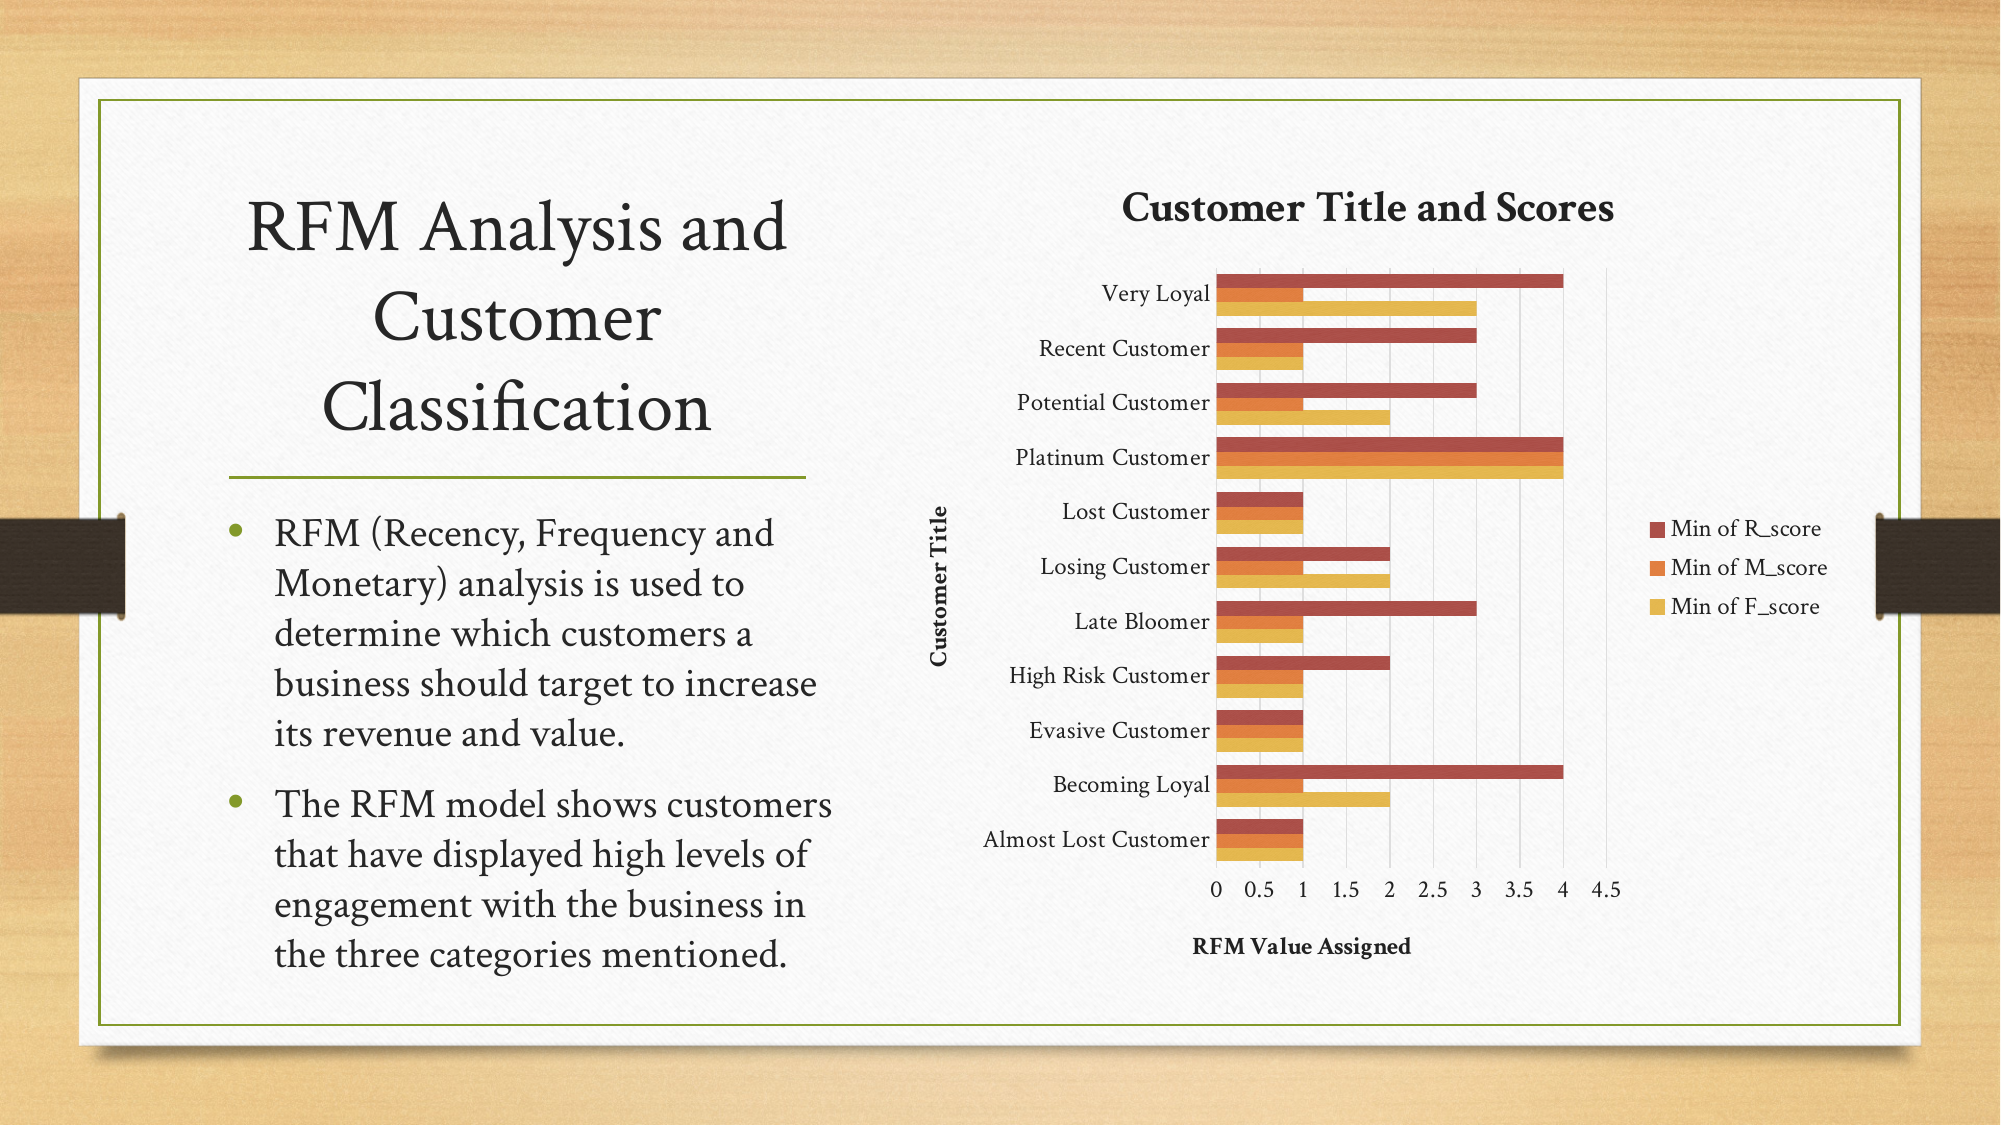

### Chart: Customer Title and Scores

| Category | Min of F_score | Min of M_score | Min of R_score |
|---|---|---|---|
| Almost Lost Customer | 1.0 | 1.0 | 1.0 |
| Becoming Loyal | 2.0 | 1.0 | 4.0 |
| Evasive Customer | 1.0 | 1.0 | 1.0 |
| High Risk Customer | 1.0 | 1.0 | 2.0 |
| Late Bloomer | 1.0 | 1.0 | 3.0 |
| Losing Customer | 2.0 | 1.0 | 2.0 |
| Lost Customer | 1.0 | 1.0 | 1.0 |
| Platinum Customer | 4.0 | 4.0 | 4.0 |
| Potential Customer | 2.0 | 1.0 | 3.0 |
| Recent Customer | 1.0 | 1.0 | 3.0 |
| Very Loyal | 3.0 | 1.0 | 4.0 |
# RFM Analysis and Customer Classification
RFM (Recency, Frequency and Monetary) analysis is used to determine which customers a business should target to increase its revenue and value.
The RFM model shows customers that have displayed high levels of engagement with the business in the three categories mentioned.